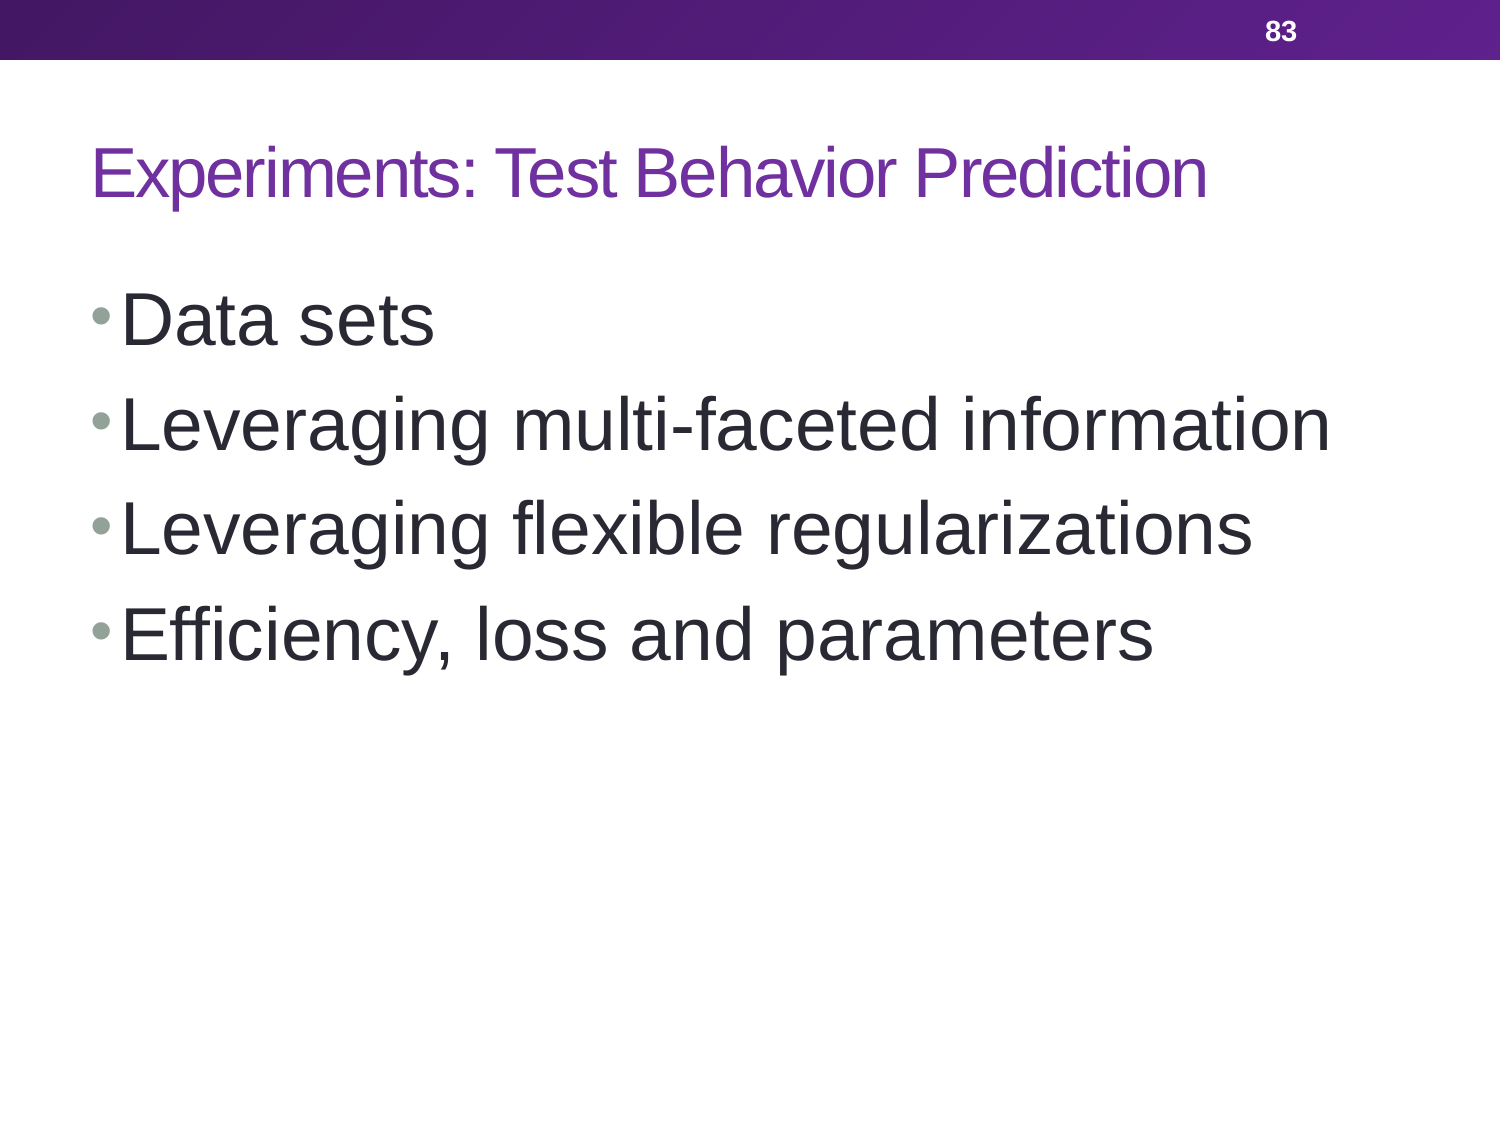

83
# Experiments: Test Behavior Prediction
Data sets
Leveraging multi-faceted information
Leveraging flexible regularizations
Efficiency, loss and parameters